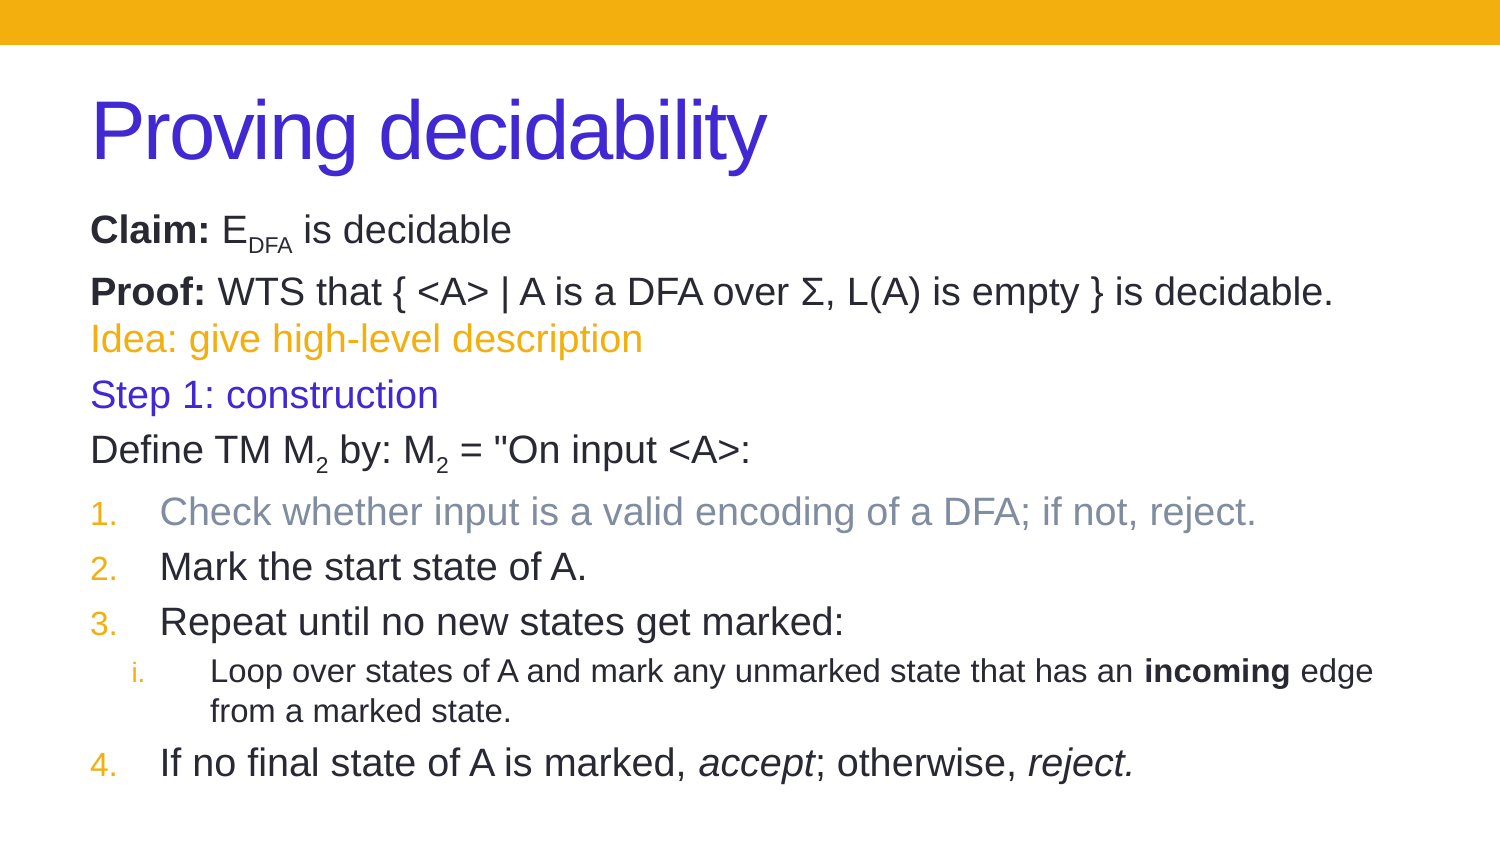

# Proving decidability
Claim: EDFA is decidable
Proof: WTS that { <A> | A is a DFA over Σ, L(A) is empty } is decidable. Idea: give high-level description
Step 1: construction
Define TM M2 by: M2 = "On input <A>:
Check whether input is a valid encoding of a DFA; if not, reject.
Mark the start state of A.
Repeat until no new states get marked:
Loop over states of A and mark any unmarked state that has an incoming edge from a marked state.
If no final state of A is marked, accept; otherwise, reject.